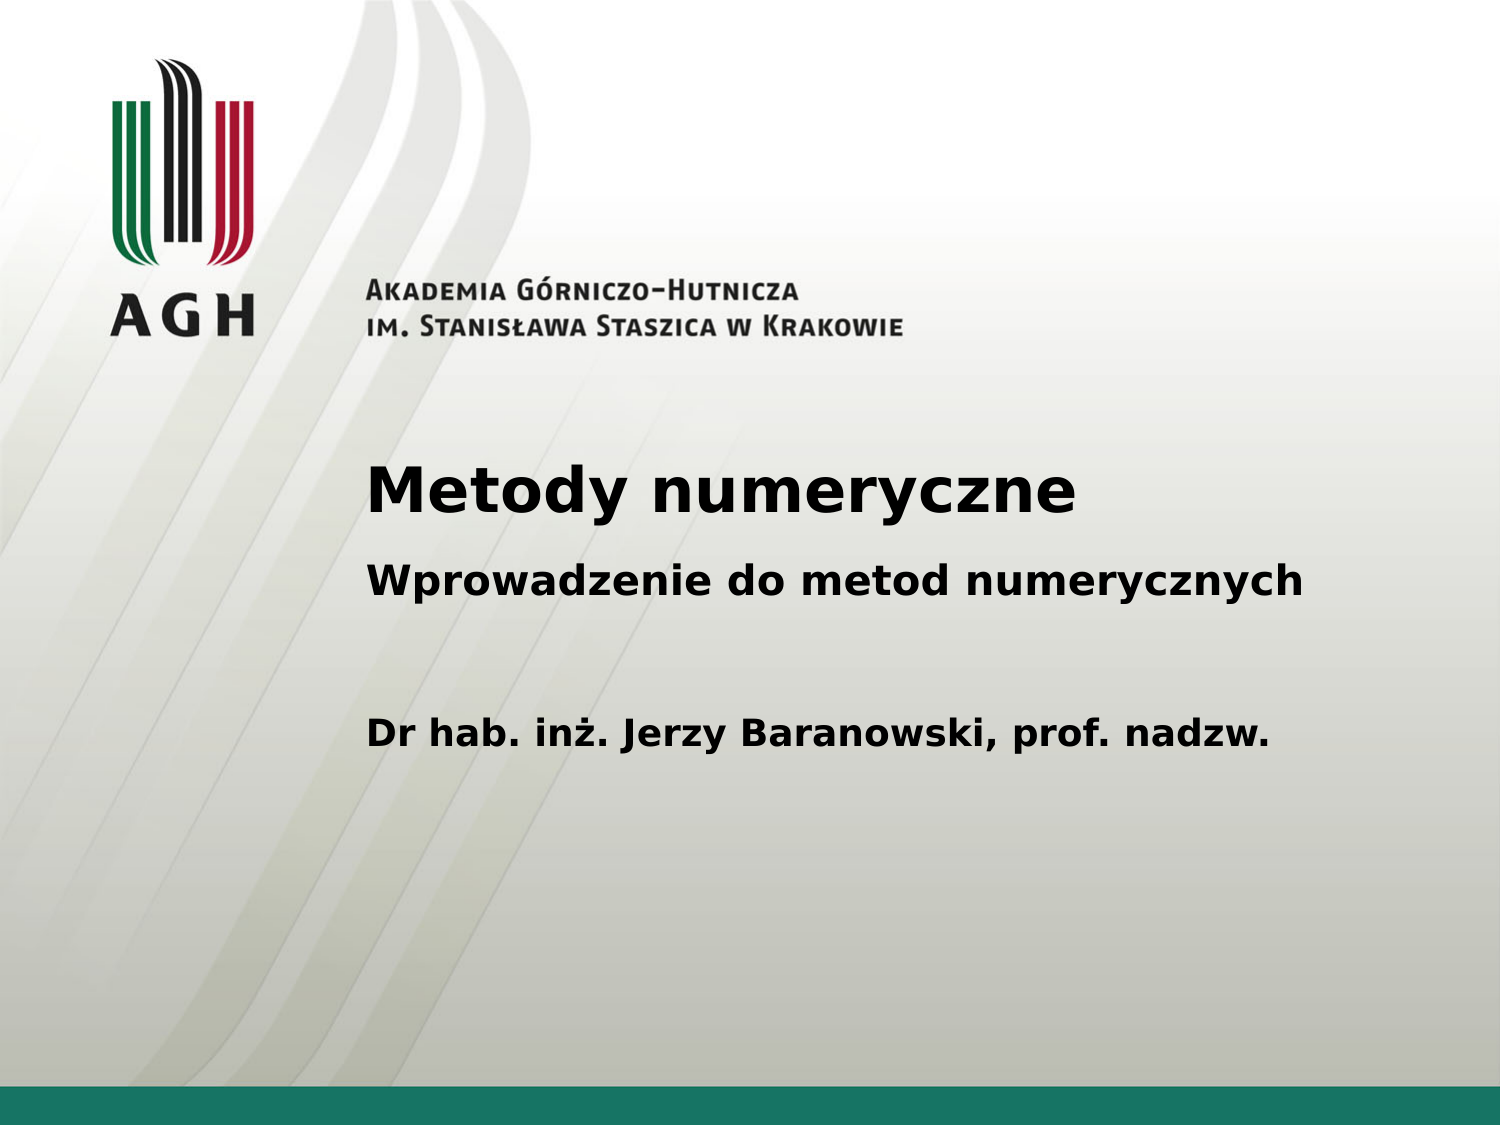

# Metody numeryczne Wprowadzenie do metod numerycznych
Dr hab. inż. Jerzy Baranowski, prof. nadzw.